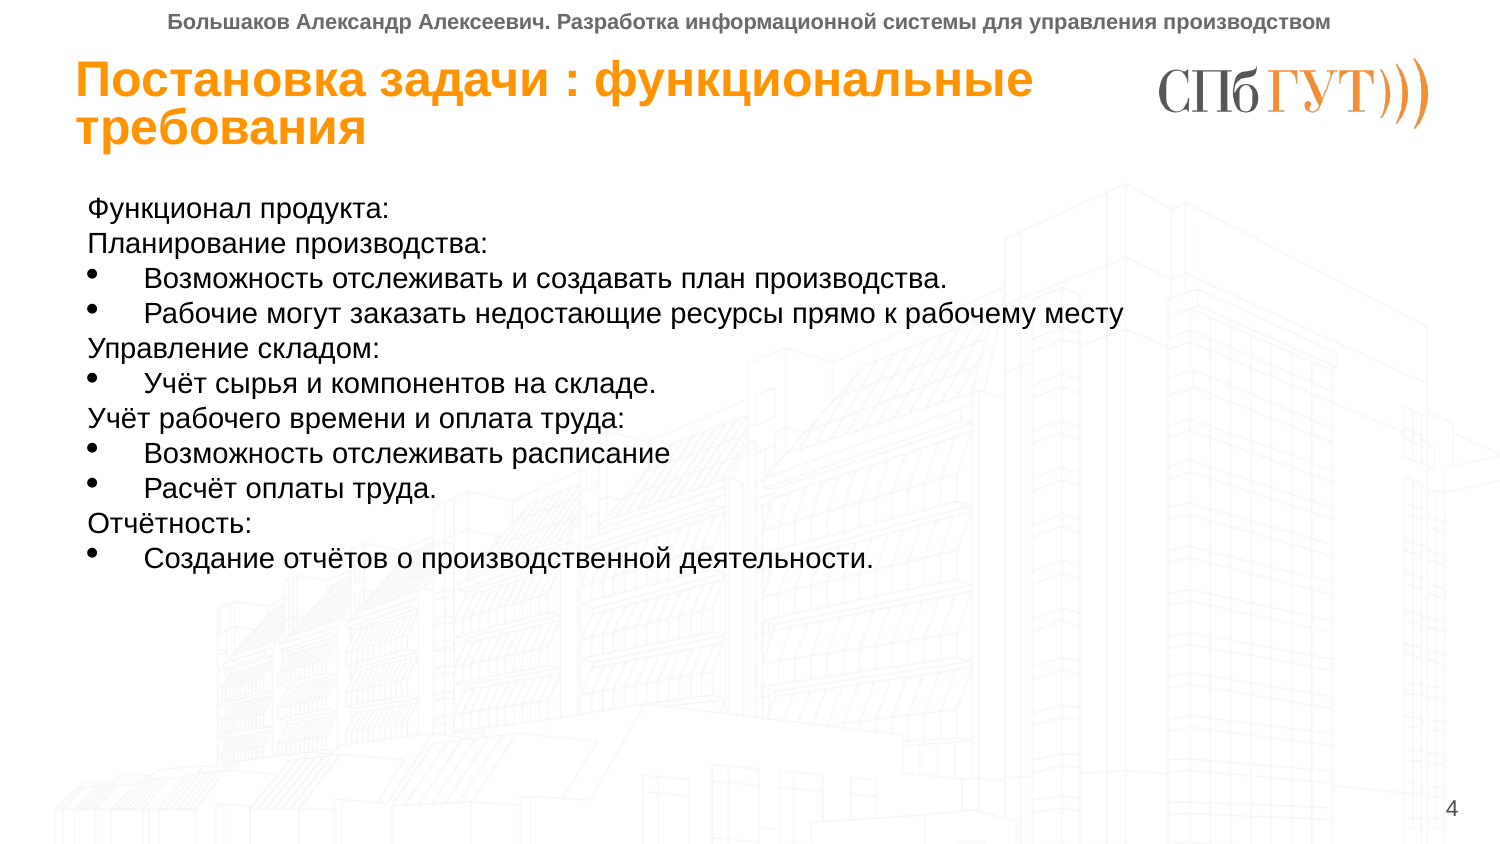

Большаков Александр Алексеевич. Разработка информационной системы для управления производством
# Постановка задачи : функциональные требования
Функционал продукта:
Планирование производства:
Возможность отслеживать и создавать план производства.
Рабочие могут заказать недостающие ресурсы прямо к рабочему месту
Управление складом:
Учёт сырья и компонентов на складе.
Учёт рабочего времени и оплата труда:
Возможность отслеживать расписание
Расчёт оплаты труда.
Отчётность:
Создание отчётов о производственной деятельности.

4